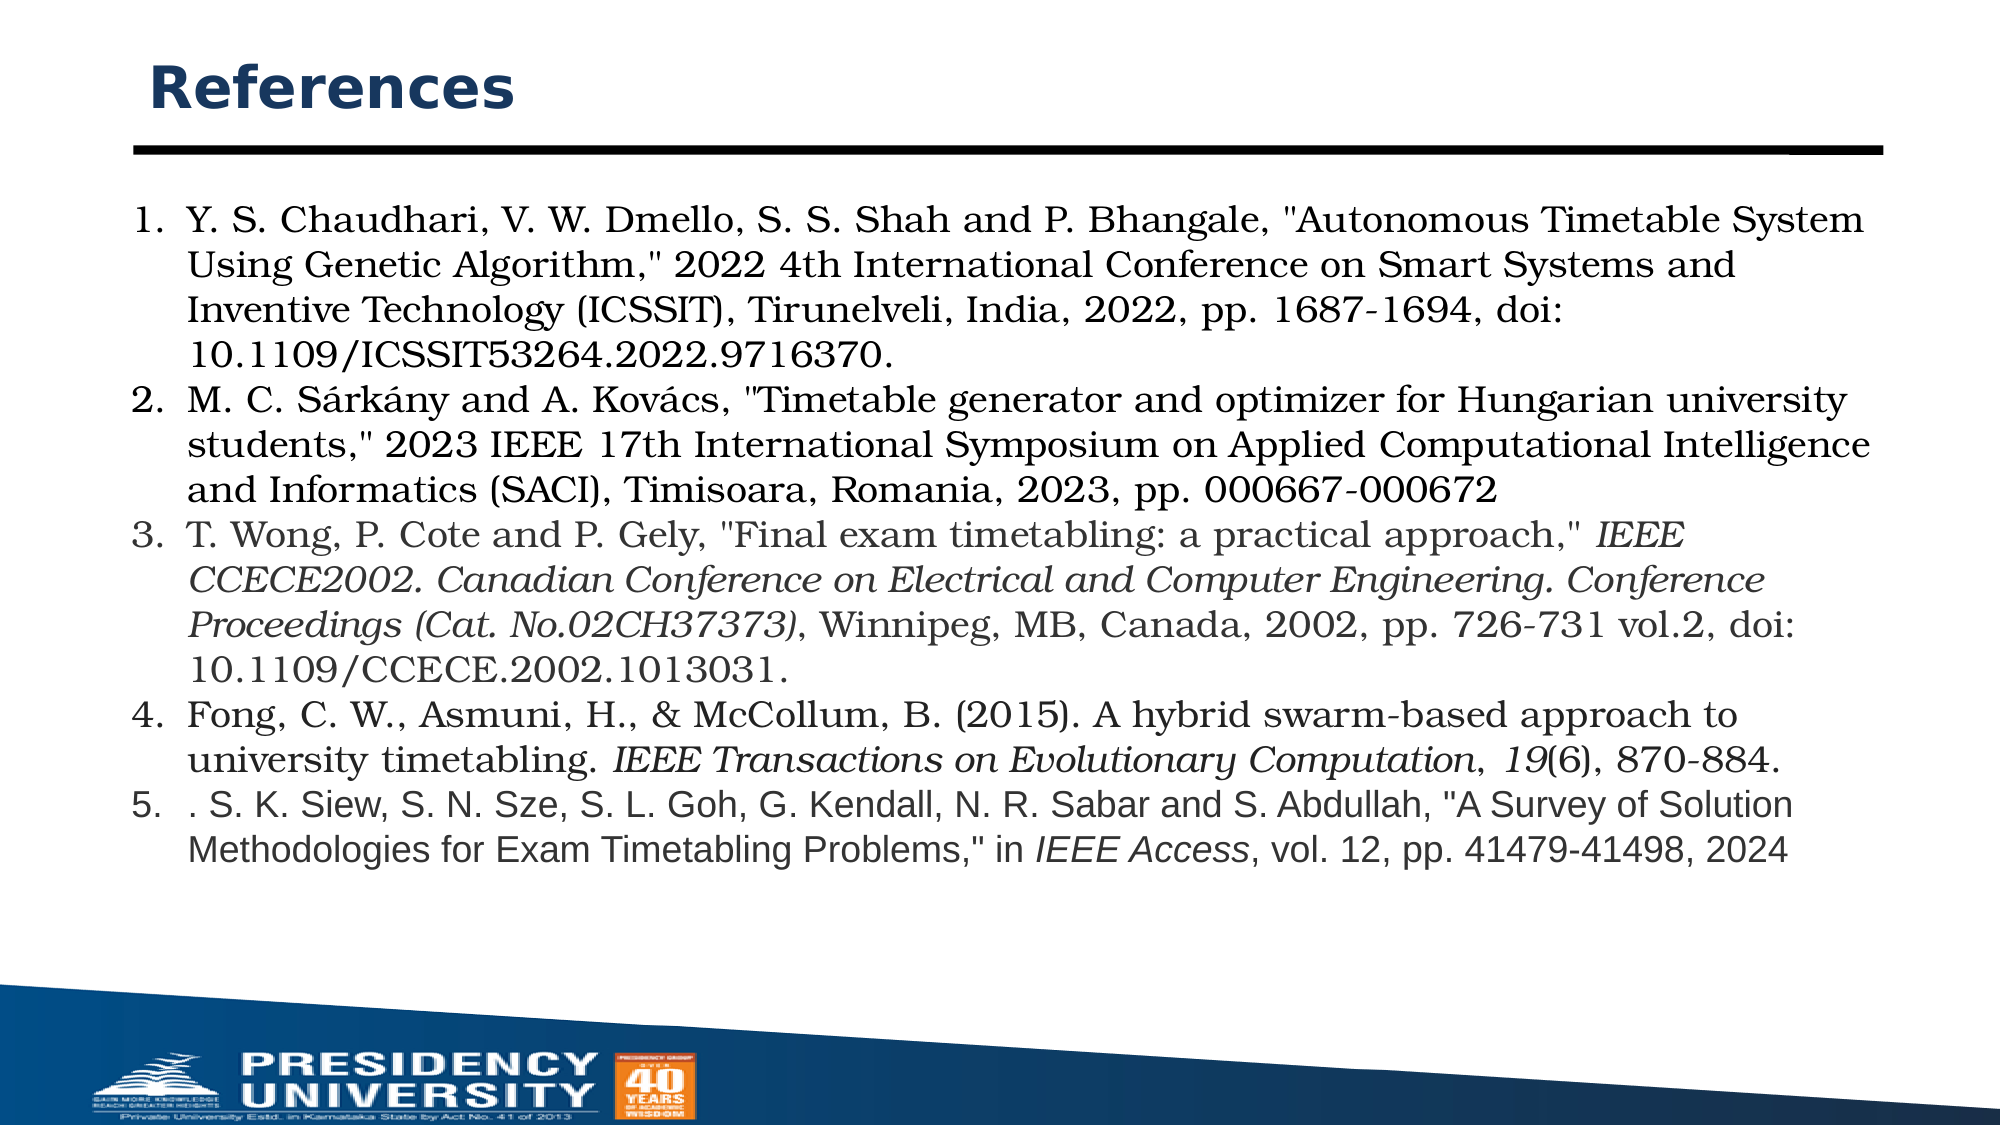

# References
Y. S. Chaudhari, V. W. Dmello, S. S. Shah and P. Bhangale, "Autonomous Timetable System Using Genetic Algorithm," 2022 4th International Conference on Smart Systems and Inventive Technology (ICSSIT), Tirunelveli, India, 2022, pp. 1687-1694, doi: 10.1109/ICSSIT53264.2022.9716370.
M. C. Sárkány and A. Kovács, "Timetable generator and optimizer for Hungarian university students," 2023 IEEE 17th International Symposium on Applied Computational Intelligence and Informatics (SACI), Timisoara, Romania, 2023, pp. 000667-000672
T. Wong, P. Cote and P. Gely, "Final exam timetabling: a practical approach," IEEE CCECE2002. Canadian Conference on Electrical and Computer Engineering. Conference Proceedings (Cat. No.02CH37373), Winnipeg, MB, Canada, 2002, pp. 726-731 vol.2, doi: 10.1109/CCECE.2002.1013031.
Fong, C. W., Asmuni, H., & McCollum, B. (2015). A hybrid swarm-based approach to university timetabling. IEEE Transactions on Evolutionary Computation, 19(6), 870-884.
. S. K. Siew, S. N. Sze, S. L. Goh, G. Kendall, N. R. Sabar and S. Abdullah, "A Survey of Solution Methodologies for Exam Timetabling Problems," in IEEE Access, vol. 12, pp. 41479-41498, 2024